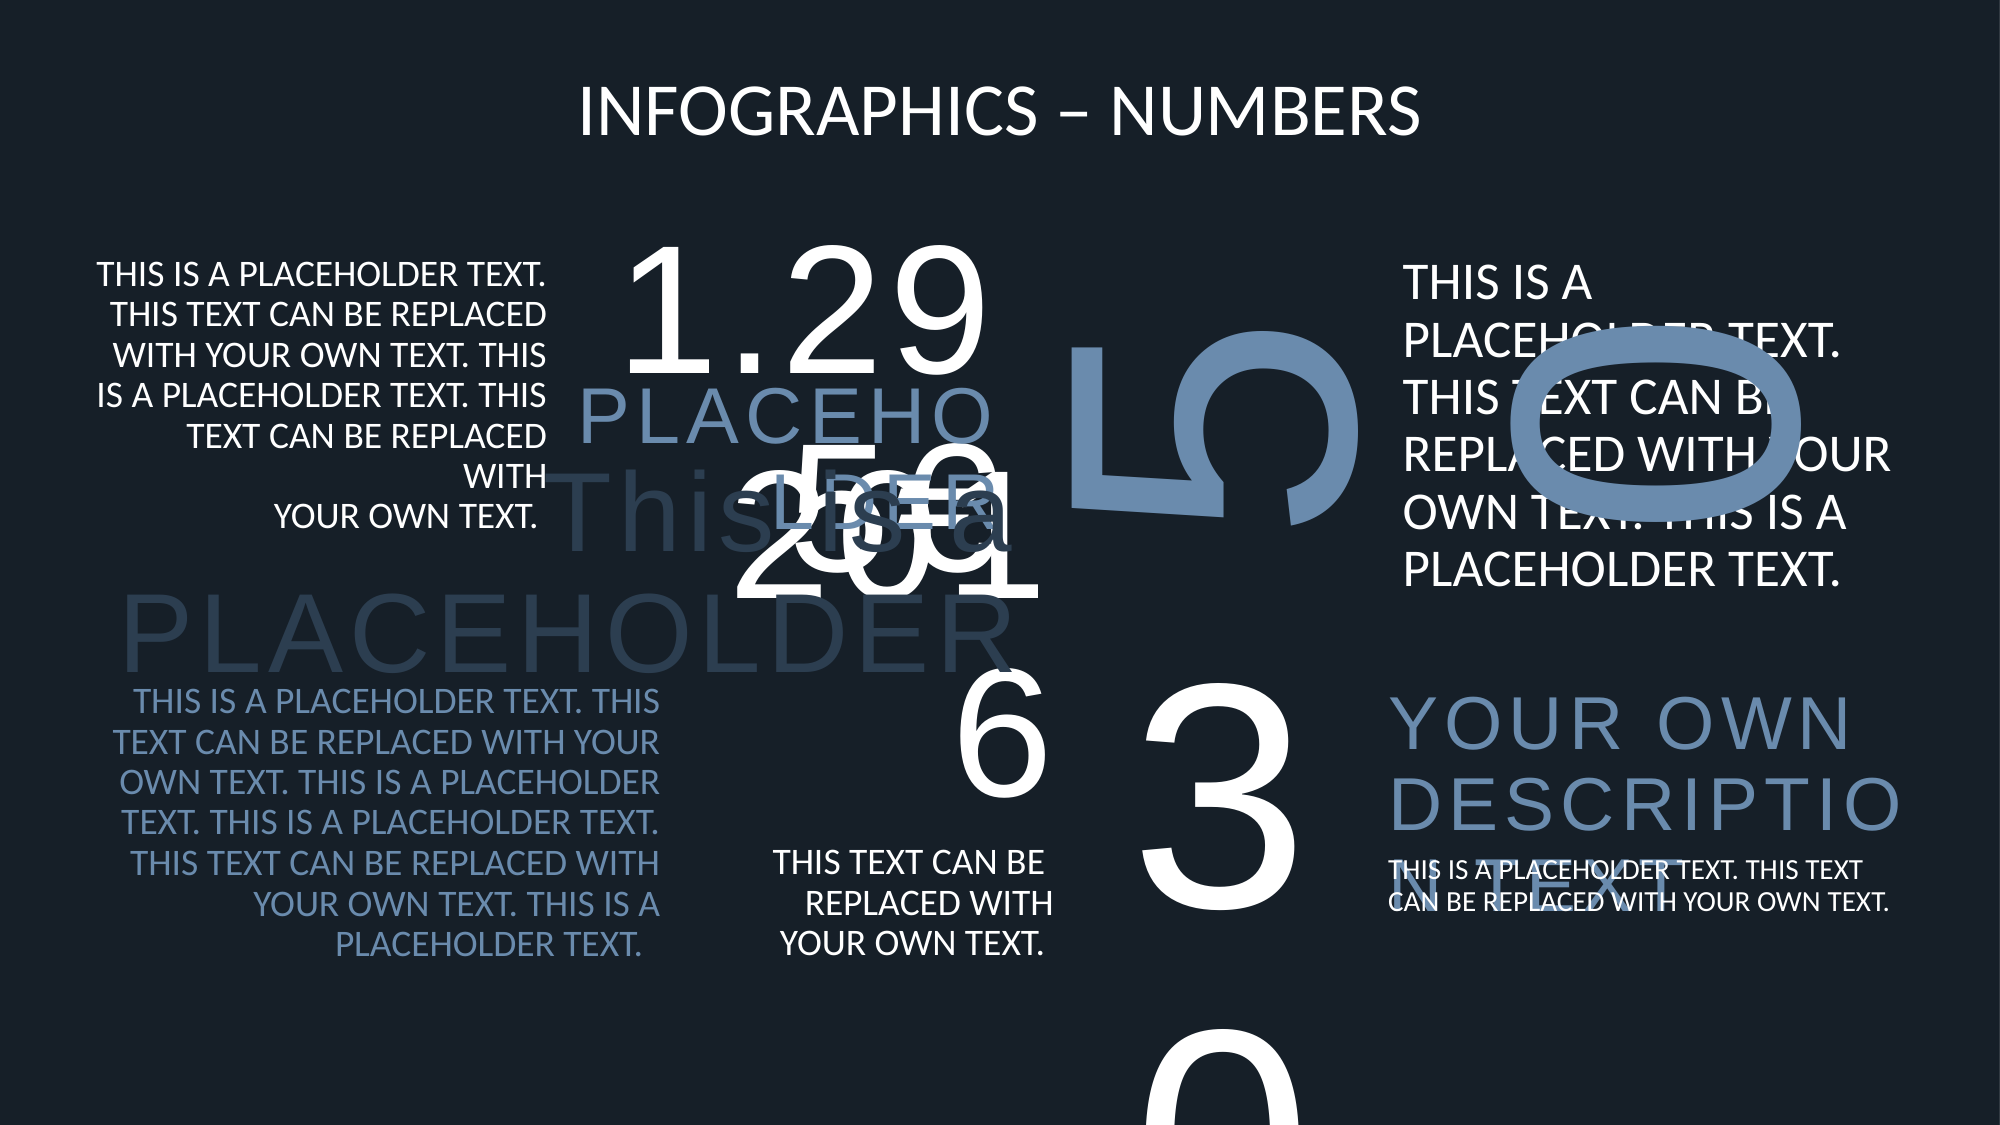

# Infographics – Numbers
1.295€
50
THIS IS A PLACEHOLDER TEXT. THIS TEXT CAN BE REPLACED WITH YOUR OWN TEXT. THIS IS A PLACEHOLDER TEXT. THIS TEXT CAN BE REPLACED WITH
 YOUR OWN TEXT.

THIS IS A PLACEHOLDER TEXT. THIS TEXT CAN BE REPLACED WITH YOUR OWN TEXT. THIS IS A PLACEHOLDER TEXT.
PLACEHOLDER
This is a PLACEHOLDER
30
2016
THIS IS A PLACEHOLDER TEXT. THIS TEXT CAN BE REPLACED WITH YOUR OWN TEXT. THIS IS A PLACEHOLDER TEXT. THIS IS A PLACEHOLDER TEXT. THIS TEXT CAN BE REPLACED WITH YOUR OWN TEXT. THIS IS A PLACEHOLDER TEXT.
YOUR OWN
DESCRIPTION TEXT
THIS TEXT CAN BE
REPLACED WITH
 YOUR OWN TEXT.
THIS IS A PLACEHOLDER TEXT. THIS TEXT
CAN BE REPLACED WITH YOUR OWN TEXT.